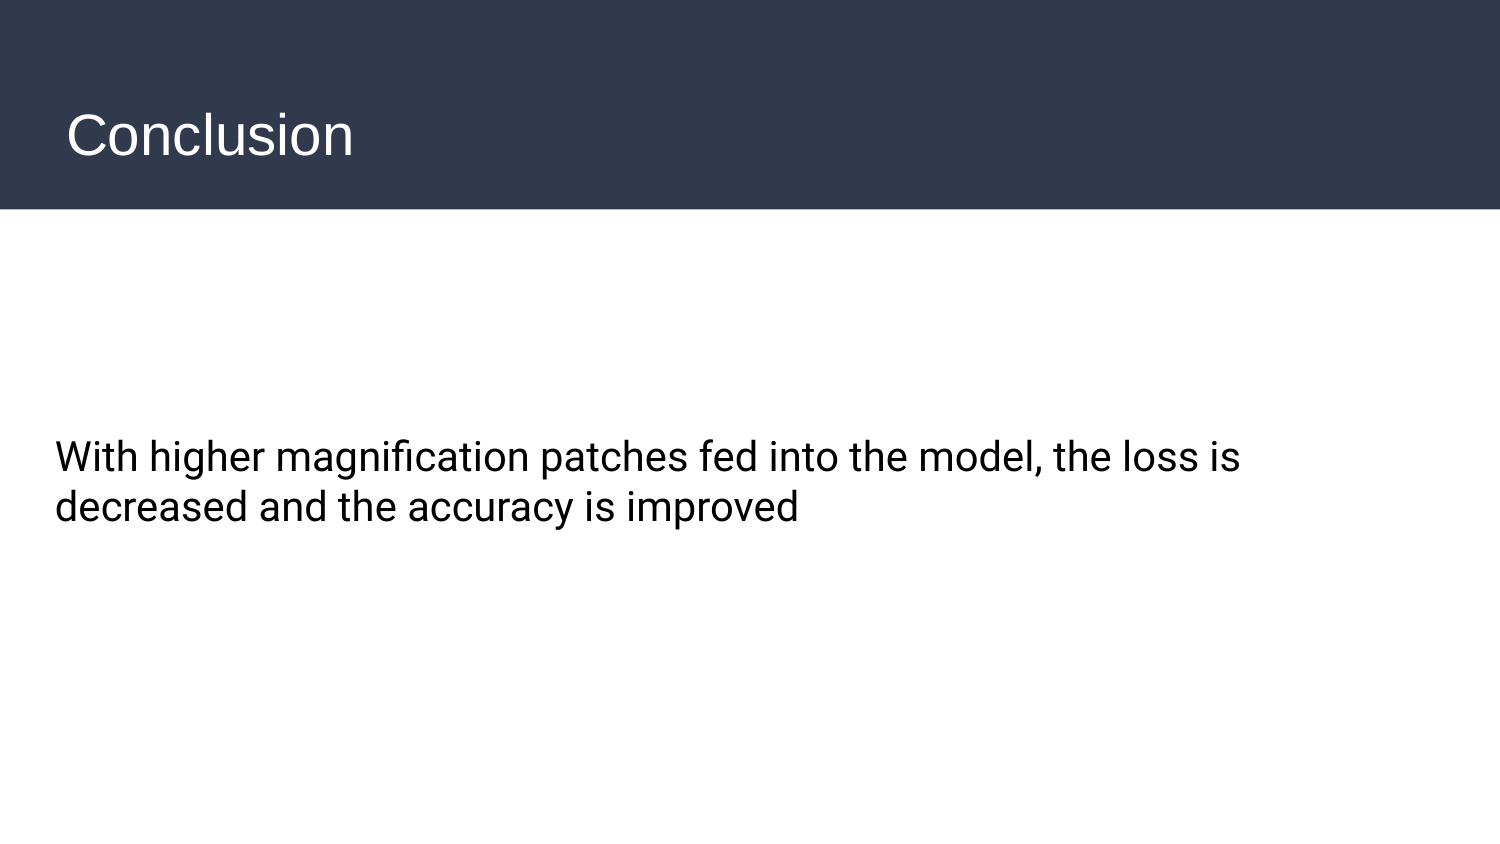

# Conclusion
With higher magnification patches fed into the model, the loss is decreased and the accuracy is improved